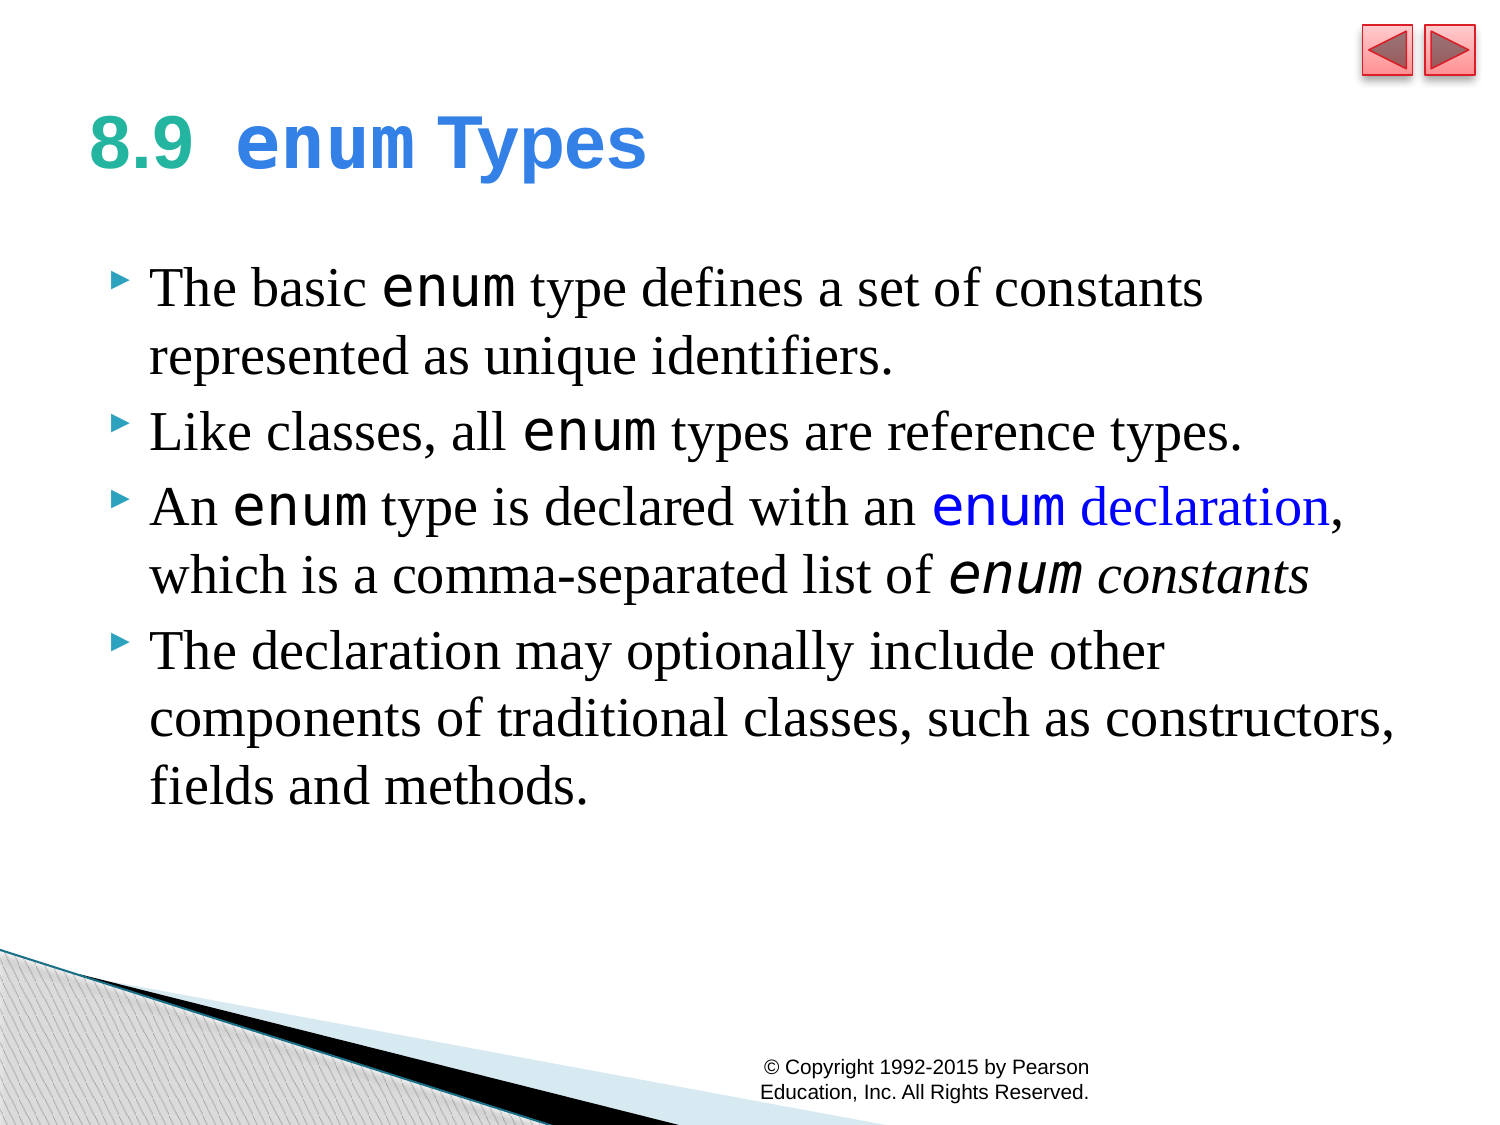

# 8.9  enum Types
The basic enum type defines a set of constants represented as unique identifiers.
Like classes, all enum types are reference types.
An enum type is declared with an enum declaration, which is a comma-separated list of enum constants
The declaration may optionally include other components of traditional classes, such as constructors, fields and methods.
© Copyright 1992-2015 by Pearson Education, Inc. All Rights Reserved.